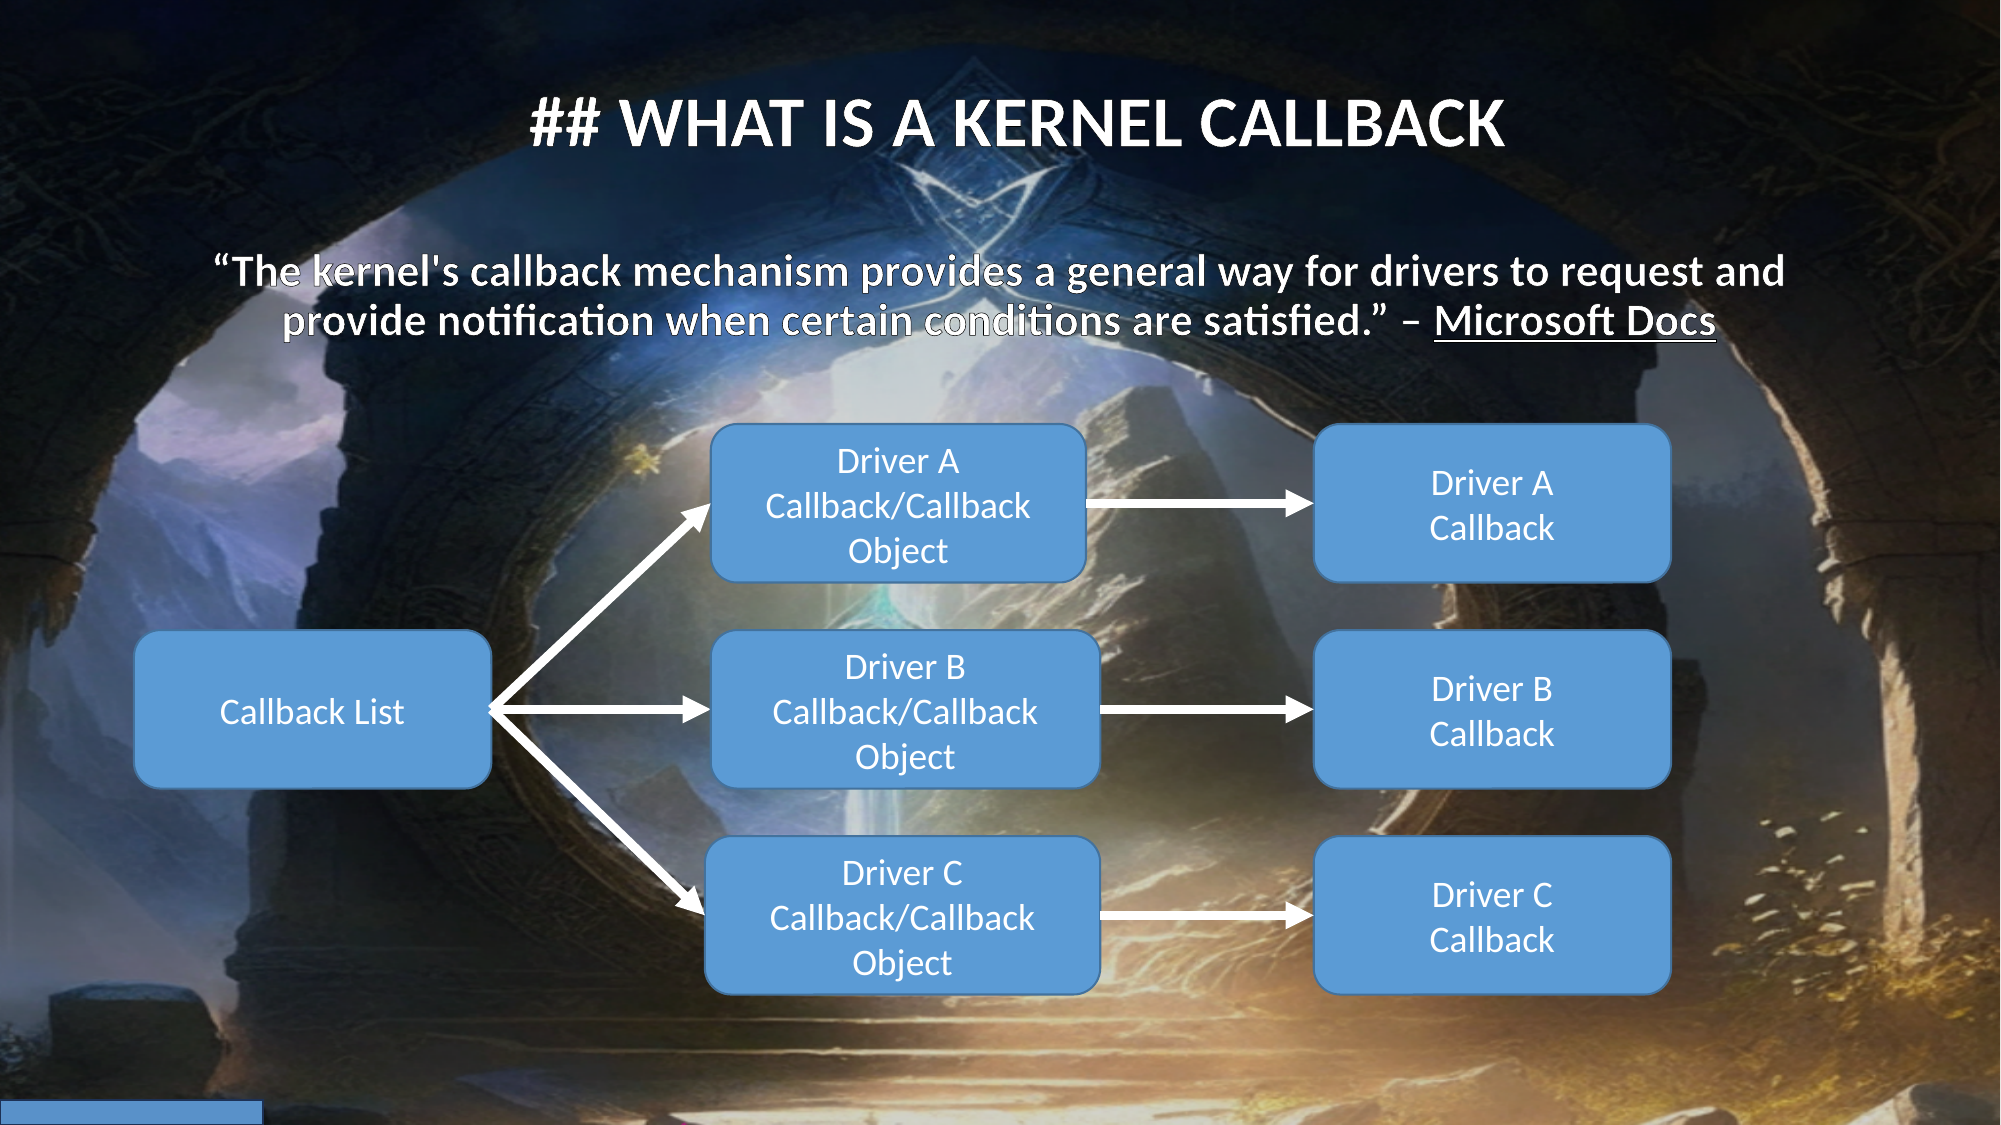

# ## WHAT IS A KERNEL CALLBACK
“The kernel's callback mechanism provides a general way for drivers to request and provide notification when certain conditions are satisfied.” – Microsoft Docs
Driver A Callback/Callback Object
Driver A
Callback
Callback List
Driver B Callback/Callback Object
Driver B
Callback
Driver C Callback/Callback Object
Driver C
Callback